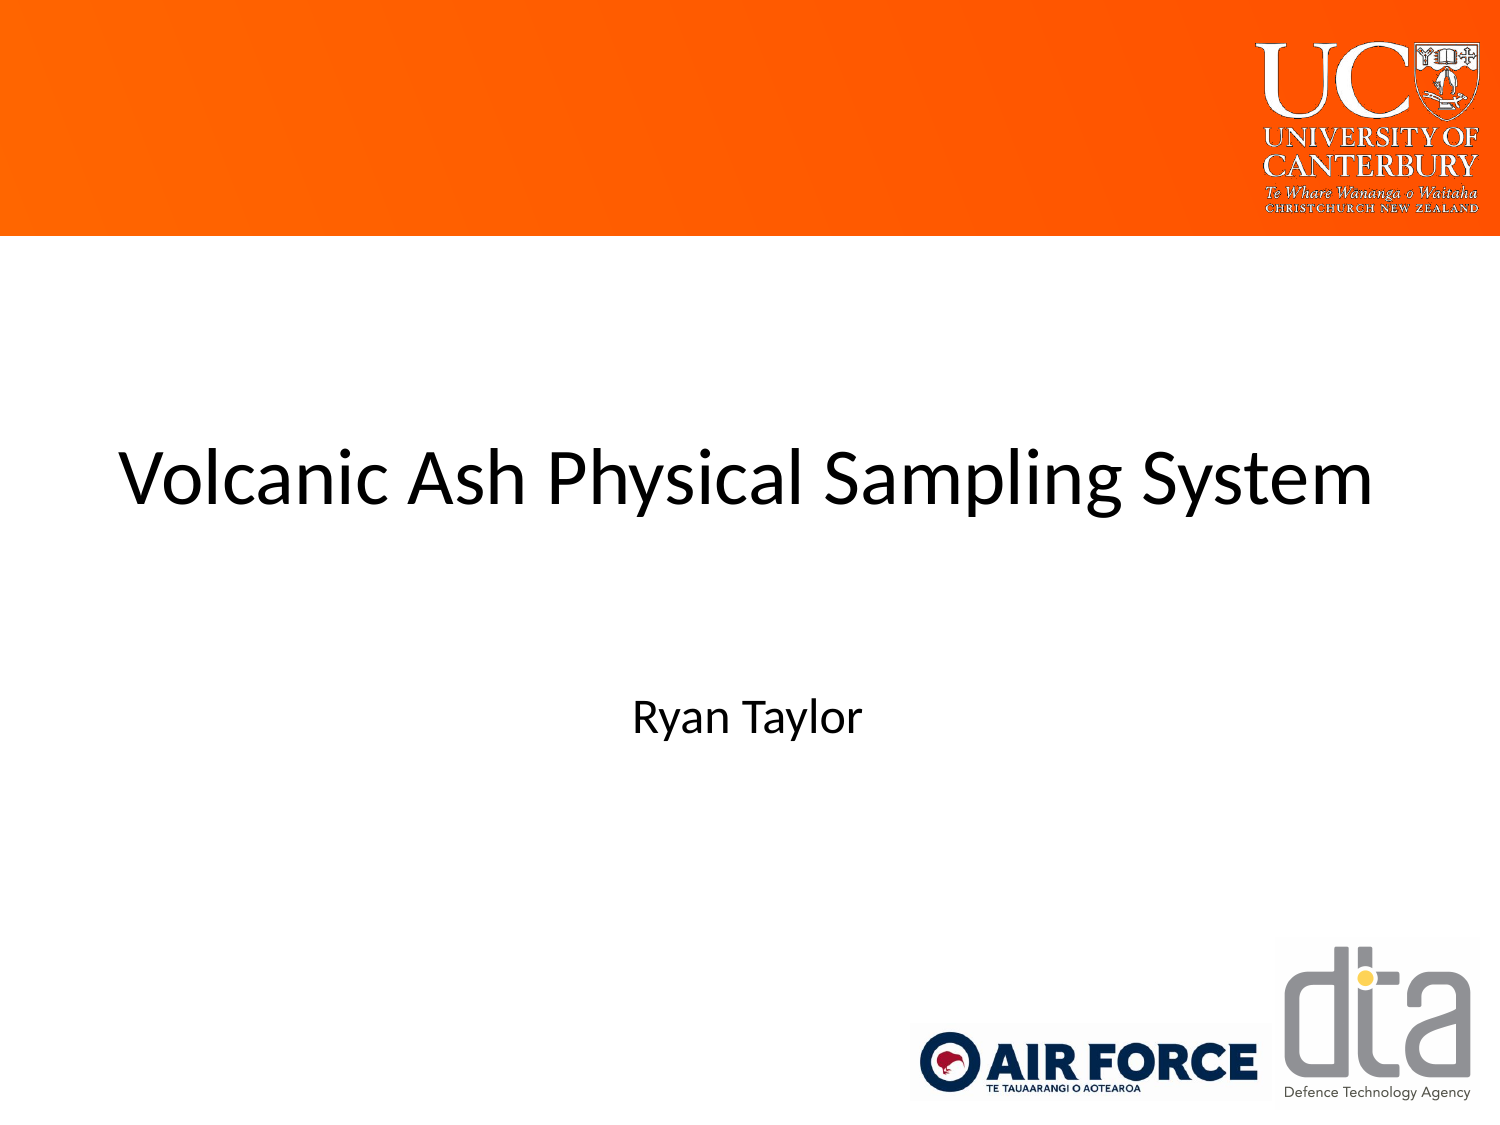

# Volcanic Ash Physical Sampling System
Ryan Taylor